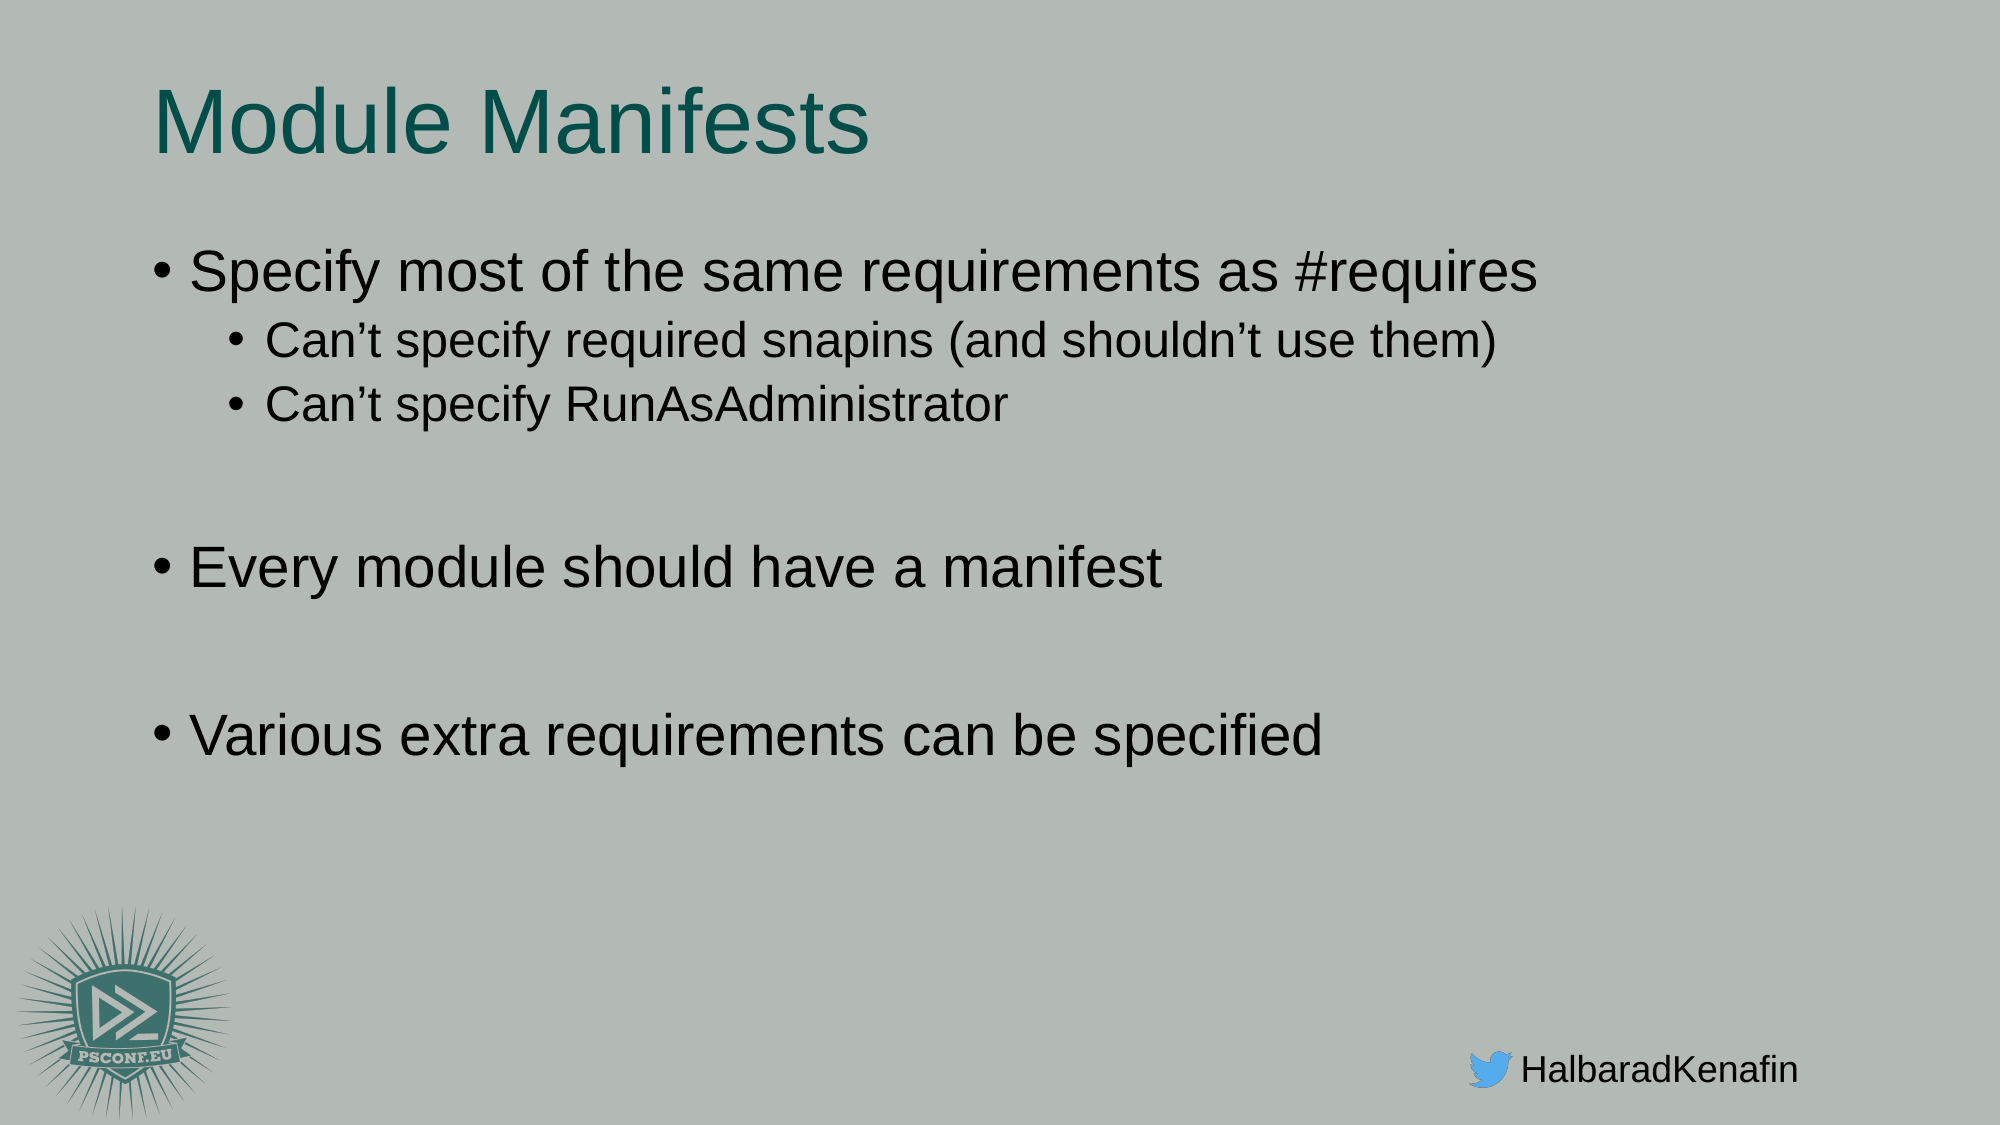

# Module Manifests
Specify most of the same requirements as #requires
Can’t specify required snapins (and shouldn’t use them)
Can’t specify RunAsAdministrator

Every module should have a manifest

Various extra requirements can be specified

HalbaradKenafin